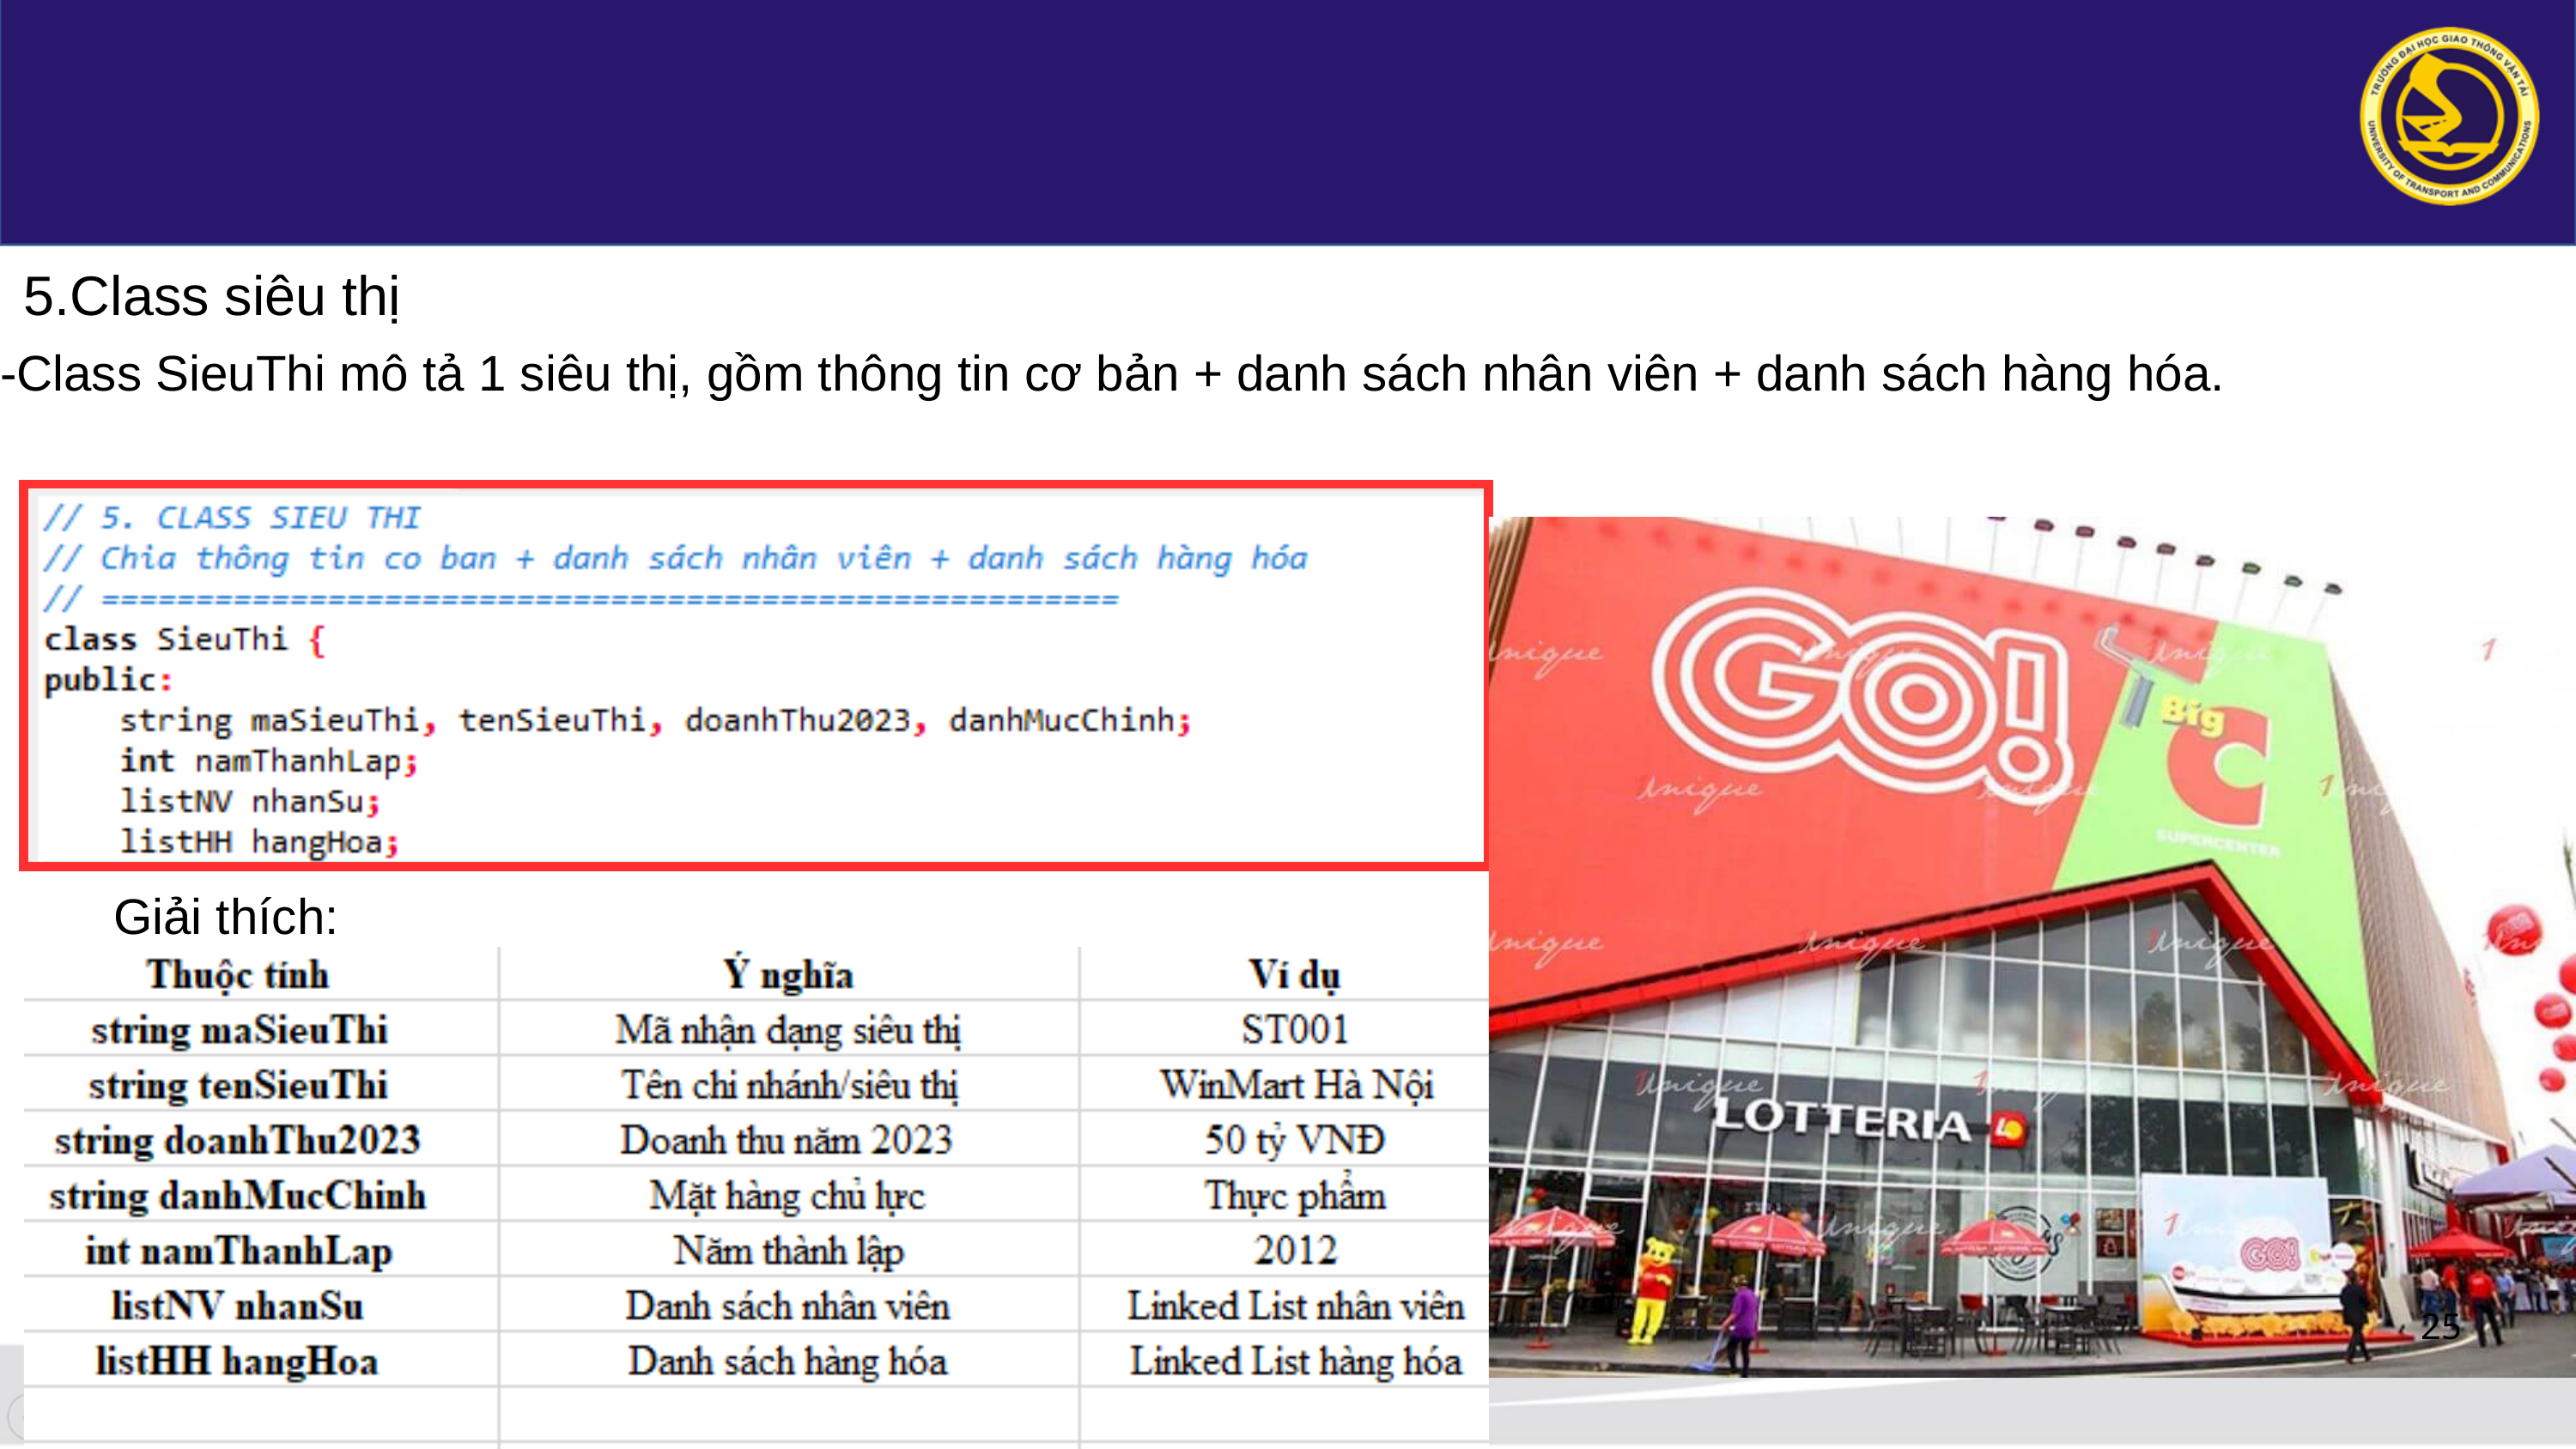

5.Class siêu thị
-Class SieuThi mô tả 1 siêu thị, gồm thông tin cơ bản + danh sách nhân viên + danh sách hàng hóa.

Giải thích:

25